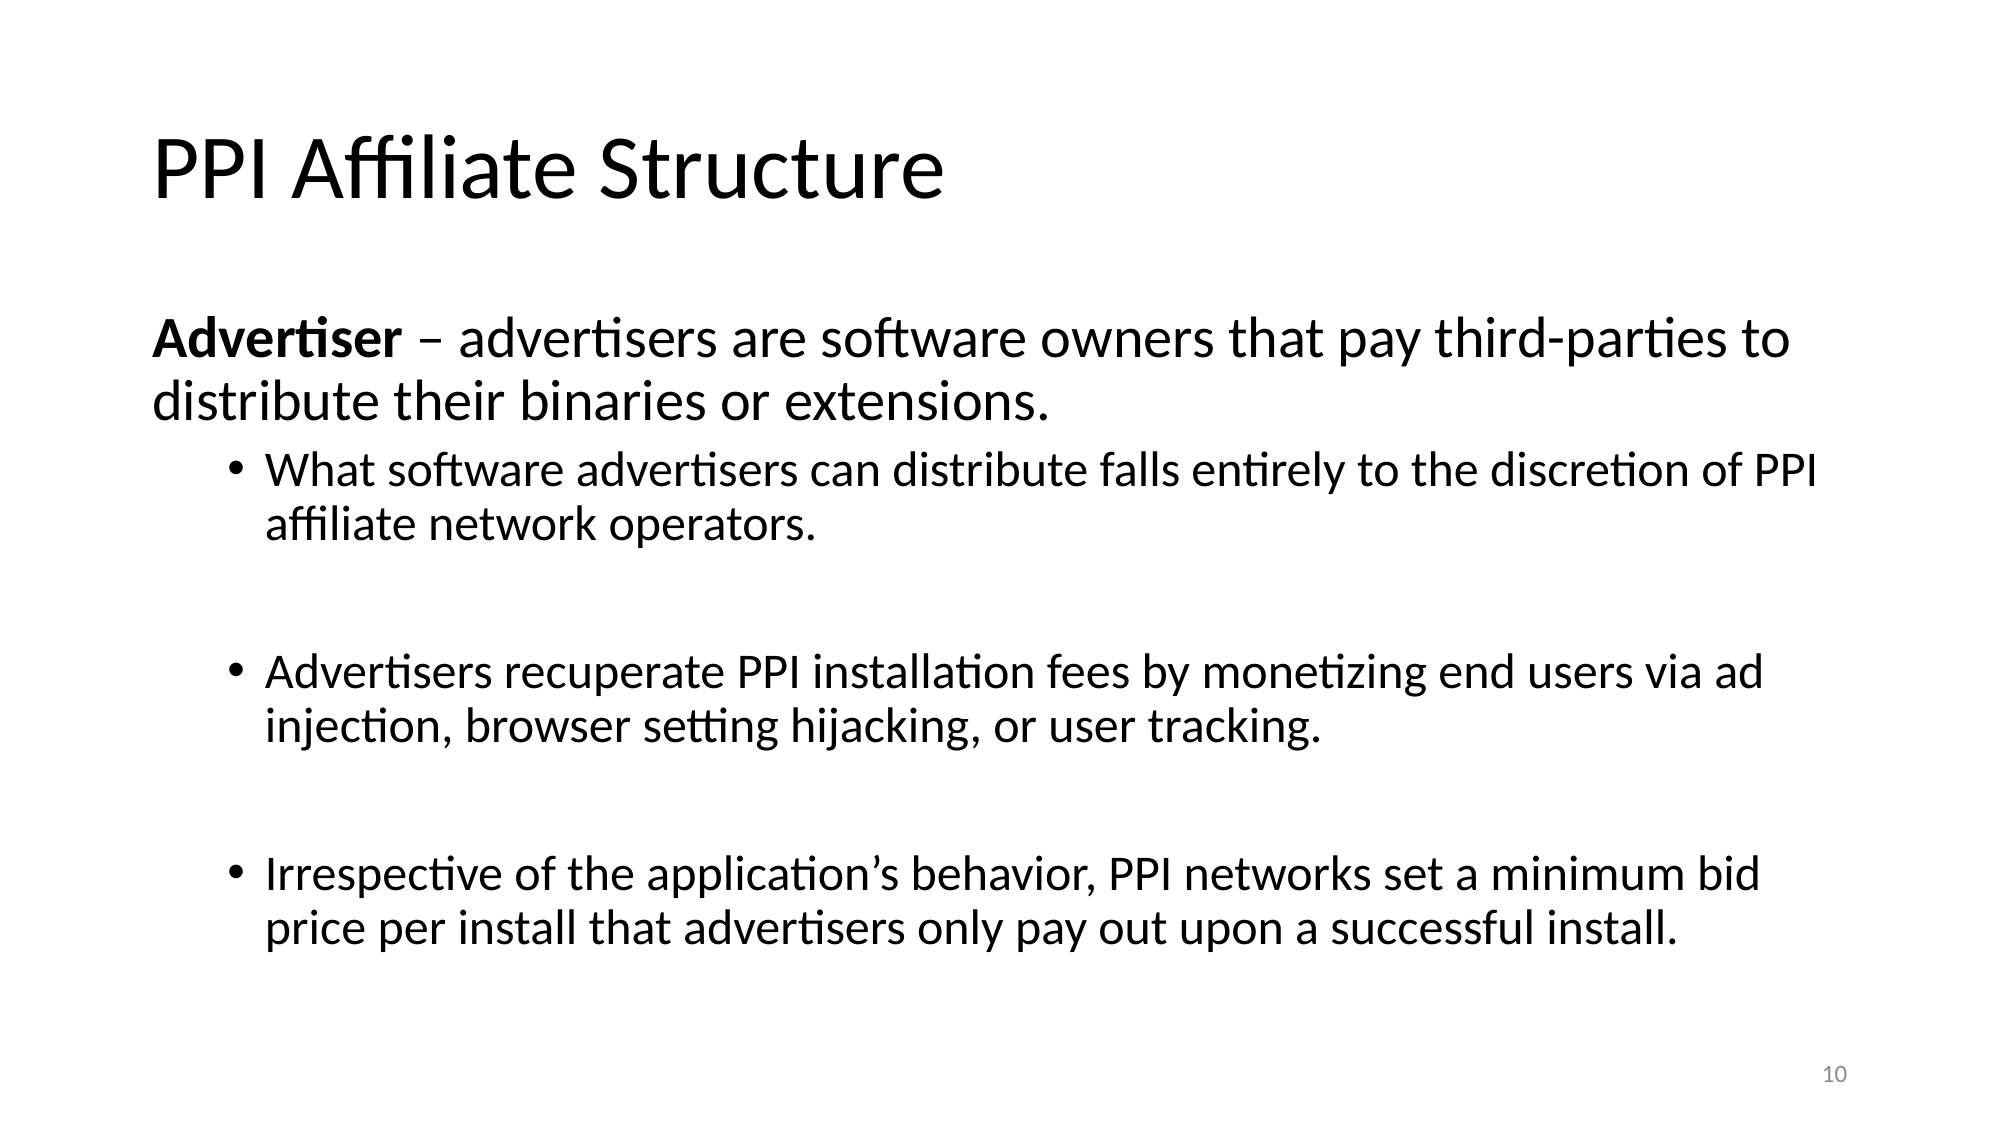

# PPI Affiliate Structure
Advertiser – advertisers are software owners that pay third-parties to distribute their binaries or extensions.
What software advertisers can distribute falls entirely to the discretion of PPI affiliate network operators.

Advertisers recuperate PPI installation fees by monetizing end users via ad injection, browser setting hijacking, or user tracking.

Irrespective of the application’s behavior, PPI networks set a minimum bid price per install that advertisers only pay out upon a successful install.
10